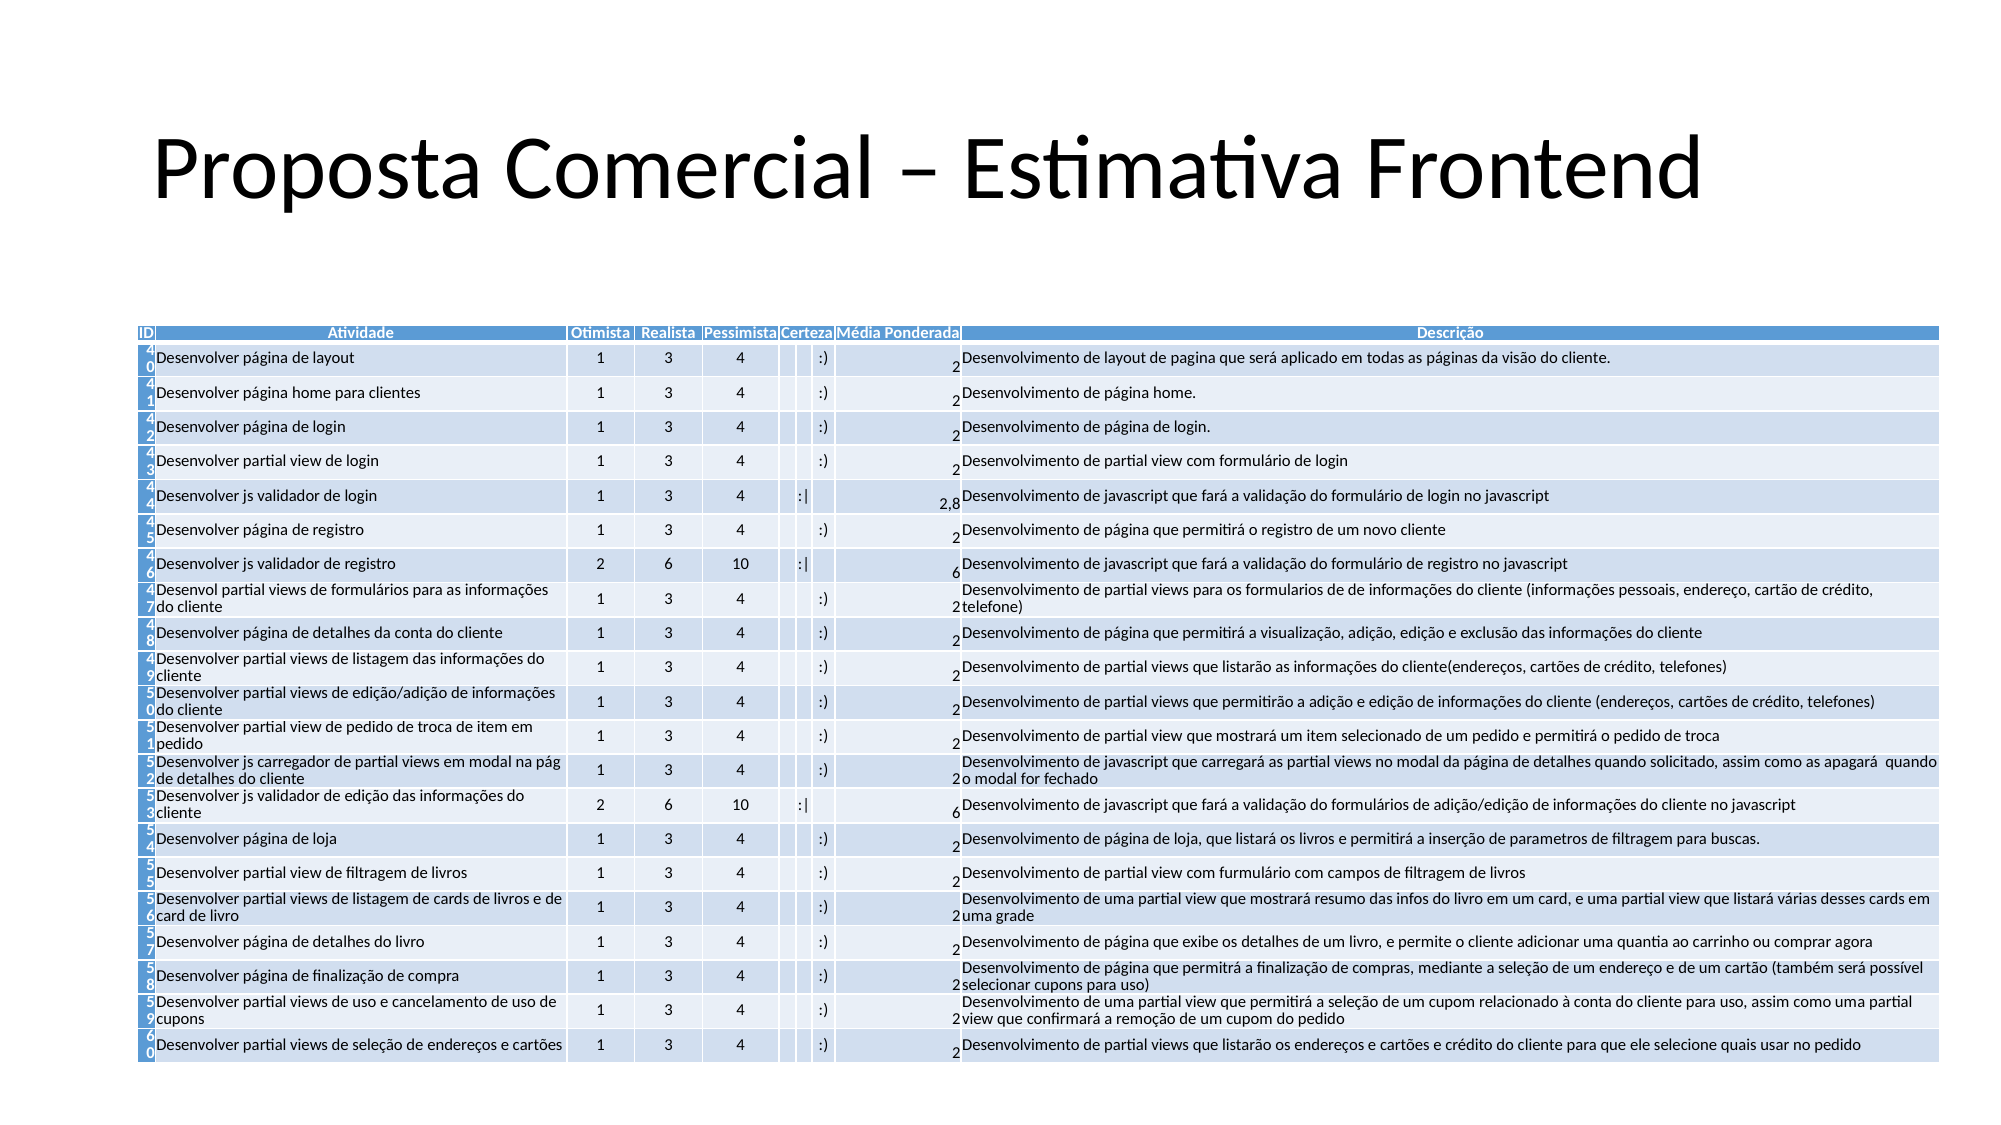

# Proposta Comercial – Estimativa Frontend
| ID | Atividade | Otimista | Realista | Pessimista | Certeza |  |  | Média Ponderada | Descrição |
| --- | --- | --- | --- | --- | --- | --- | --- | --- | --- |
| 40 | Desenvolver página de layout | 1 | 3 | 4 |  |  | :) | 2 | Desenvolvimento de layout de pagina que será aplicado em todas as páginas da visão do cliente. |
| 41 | Desenvolver página home para clientes | 1 | 3 | 4 |  |  | :) | 2 | Desenvolvimento de página home. |
| 42 | Desenvolver página de login | 1 | 3 | 4 |  |  | :) | 2 | Desenvolvimento de página de login. |
| 43 | Desenvolver partial view de login | 1 | 3 | 4 |  |  | :) | 2 | Desenvolvimento de partial view com formulário de login |
| 44 | Desenvolver js validador de login | 1 | 3 | 4 |  | :| |  | 2,8 | Desenvolvimento de javascript que fará a validação do formulário de login no javascript |
| 45 | Desenvolver página de registro | 1 | 3 | 4 |  |  | :) | 2 | Desenvolvimento de página que permitirá o registro de um novo cliente |
| 46 | Desenvolver js validador de registro | 2 | 6 | 10 |  | :| |  | 6 | Desenvolvimento de javascript que fará a validação do formulário de registro no javascript |
| 47 | Desenvol partial views de formulários para as informações do cliente | 1 | 3 | 4 |  |  | :) | 2 | Desenvolvimento de partial views para os formularios de de informações do cliente (informações pessoais, endereço, cartão de crédito, telefone) |
| 48 | Desenvolver página de detalhes da conta do cliente | 1 | 3 | 4 |  |  | :) | 2 | Desenvolvimento de página que permitirá a visualização, adição, edição e exclusão das informações do cliente |
| 49 | Desenvolver partial views de listagem das informações do cliente | 1 | 3 | 4 |  |  | :) | 2 | Desenvolvimento de partial views que listarão as informações do cliente(endereços, cartões de crédito, telefones) |
| 50 | Desenvolver partial views de edição/adição de informações do cliente | 1 | 3 | 4 |  |  | :) | 2 | Desenvolvimento de partial views que permitirão a adição e edição de informações do cliente (endereços, cartões de crédito, telefones) |
| 51 | Desenvolver partial view de pedido de troca de item em pedido | 1 | 3 | 4 |  |  | :) | 2 | Desenvolvimento de partial view que mostrará um item selecionado de um pedido e permitirá o pedido de troca |
| 52 | Desenvolver js carregador de partial views em modal na pág de detalhes do cliente | 1 | 3 | 4 |  |  | :) | 2 | Desenvolvimento de javascript que carregará as partial views no modal da página de detalhes quando solicitado, assim como as apagará quando o modal for fechado |
| 53 | Desenvolver js validador de edição das informações do cliente | 2 | 6 | 10 |  | :| |  | 6 | Desenvolvimento de javascript que fará a validação do formulários de adição/edição de informações do cliente no javascript |
| 54 | Desenvolver página de loja | 1 | 3 | 4 |  |  | :) | 2 | Desenvolvimento de página de loja, que listará os livros e permitirá a inserção de parametros de filtragem para buscas. |
| 55 | Desenvolver partial view de filtragem de livros | 1 | 3 | 4 |  |  | :) | 2 | Desenvolvimento de partial view com furmulário com campos de filtragem de livros |
| 56 | Desenvolver partial views de listagem de cards de livros e de card de livro | 1 | 3 | 4 |  |  | :) | 2 | Desenvolvimento de uma partial view que mostrará resumo das infos do livro em um card, e uma partial view que listará várias desses cards em uma grade |
| 57 | Desenvolver página de detalhes do livro | 1 | 3 | 4 |  |  | :) | 2 | Desenvolvimento de página que exibe os detalhes de um livro, e permite o cliente adicionar uma quantia ao carrinho ou comprar agora |
| 58 | Desenvolver página de finalização de compra | 1 | 3 | 4 |  |  | :) | 2 | Desenvolvimento de página que permitrá a finalização de compras, mediante a seleção de um endereço e de um cartão (também será possível selecionar cupons para uso) |
| 59 | Desenvolver partial views de uso e cancelamento de uso de cupons | 1 | 3 | 4 |  |  | :) | 2 | Desenvolvimento de uma partial view que permitirá a seleção de um cupom relacionado à conta do cliente para uso, assim como uma partial view que confirmará a remoção de um cupom do pedido |
| 60 | Desenvolver partial views de seleção de endereços e cartões | 1 | 3 | 4 |  |  | :) | 2 | Desenvolvimento de partial views que listarão os endereços e cartões e crédito do cliente para que ele selecione quais usar no pedido |